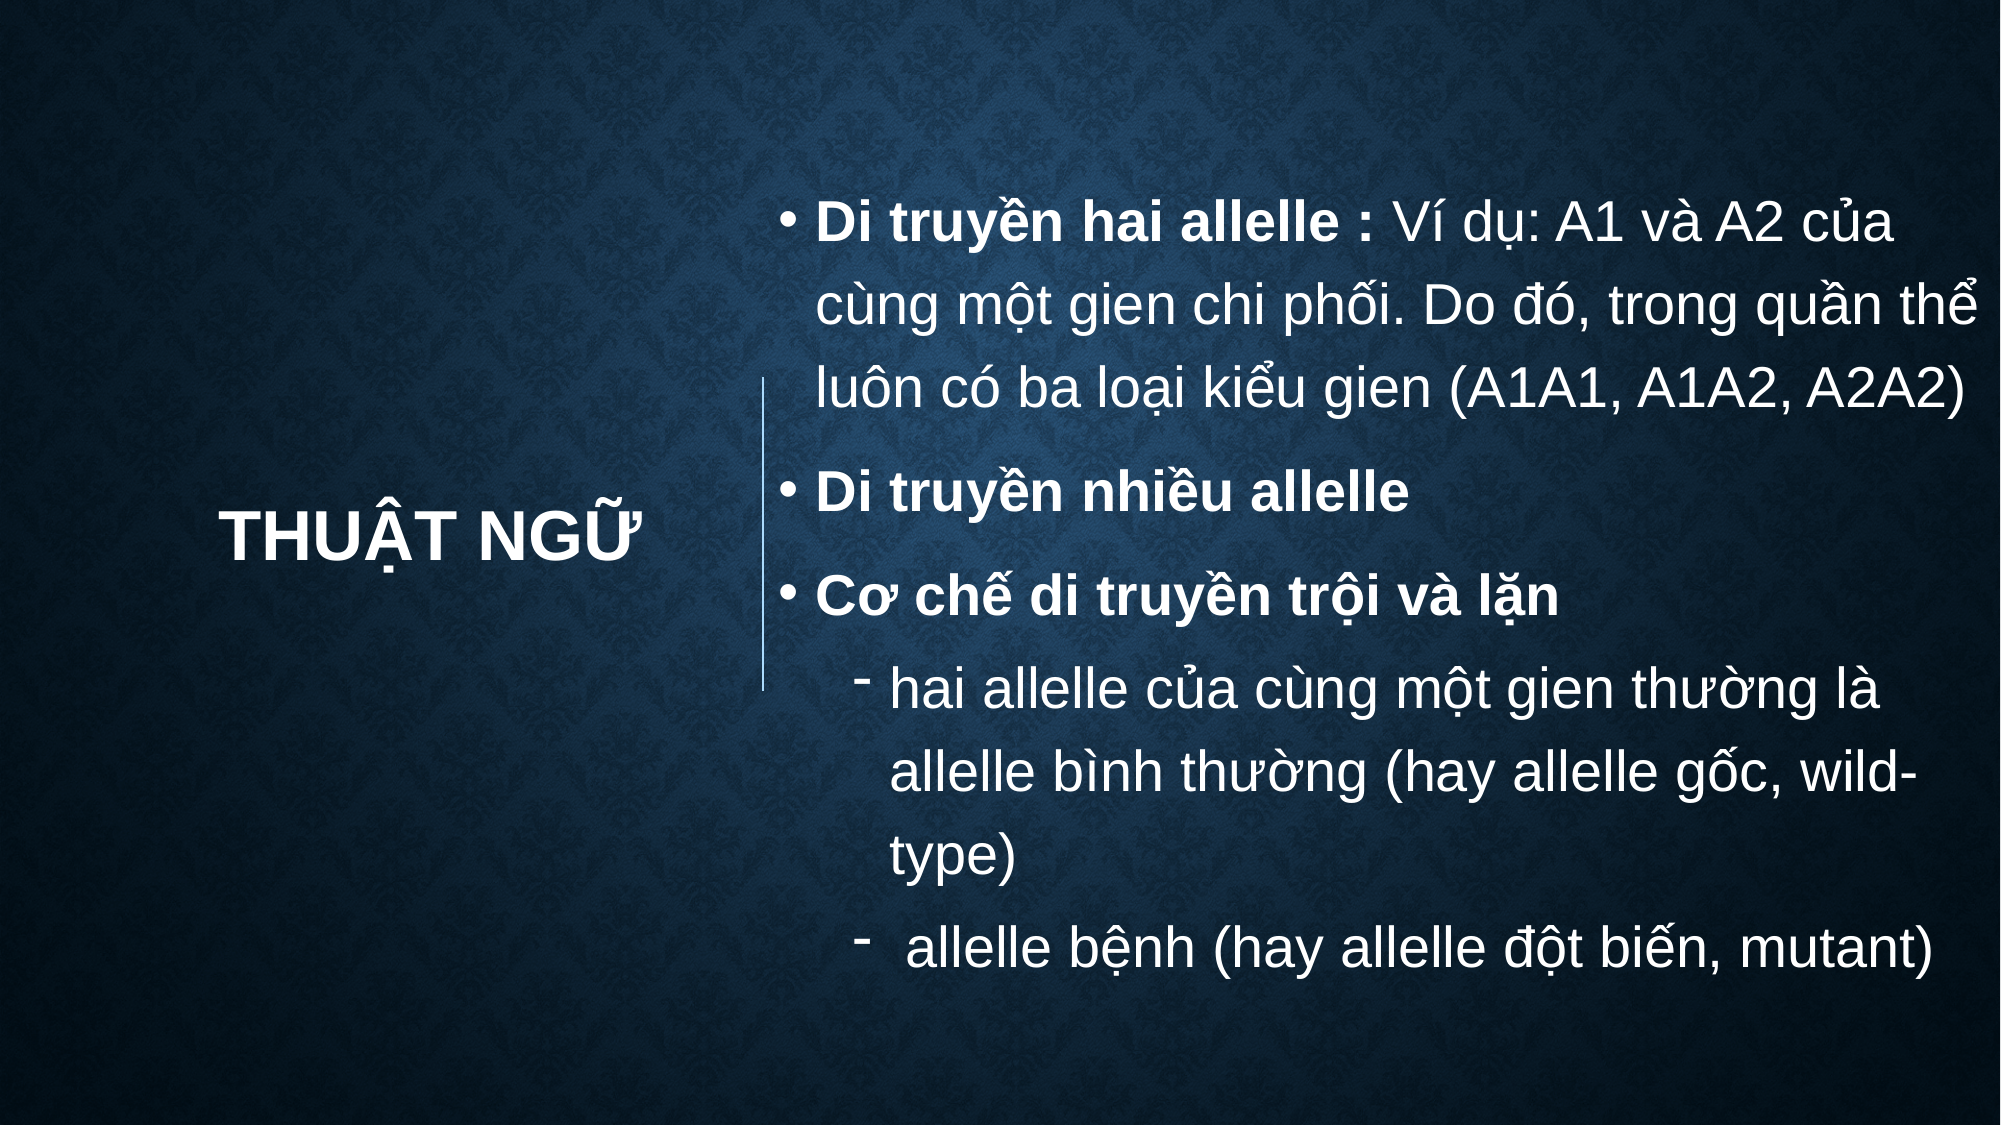

# Thuật ngữ
Di truyền hai allelle : Ví dụ: A1 và A2 của cùng một gien chi phối. Do đó, trong quần thể luôn có ba loại kiểu gien (A1A1, A1A2, A2A2)
Di truyền nhiều allelle
Cơ chế di truyền trội và lặn
hai allelle của cùng một gien thường là allelle bình thường (hay allelle gốc, wild-type)
 allelle bệnh (hay allelle đột biến, mutant)